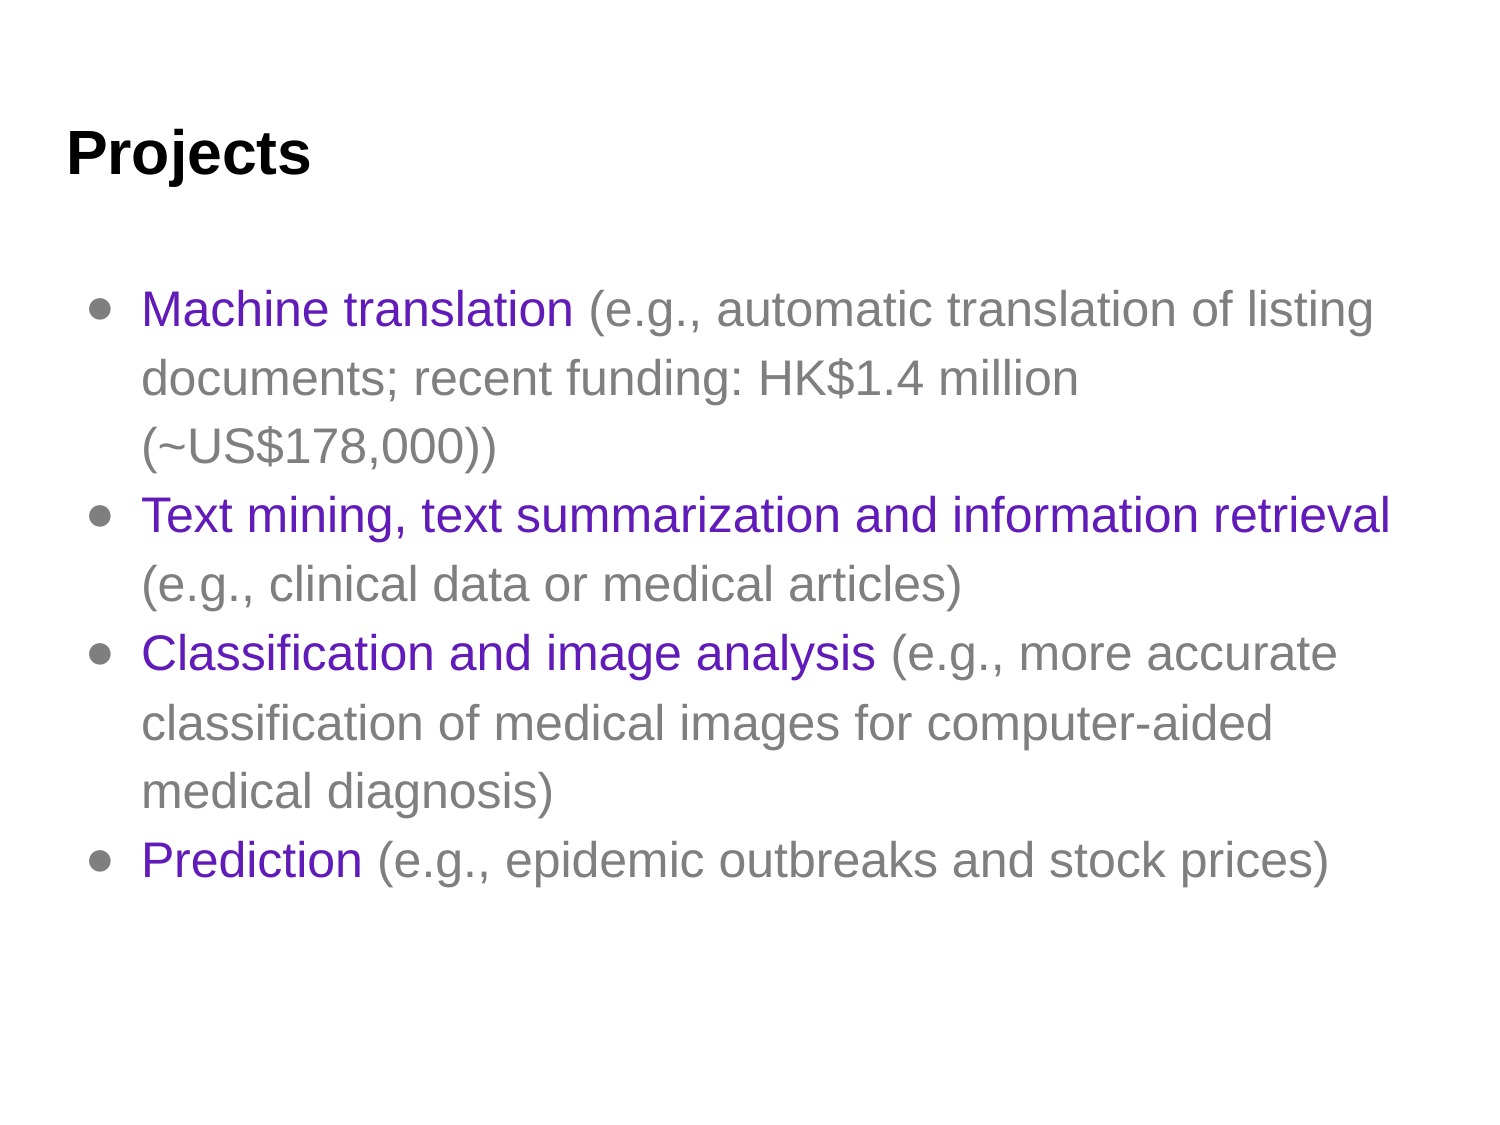

# Projects
Machine translation (e.g., automatic translation of listing documents; recent funding: HK$1.4 million (~US$178,000))
Text mining, text summarization and information retrieval (e.g., clinical data or medical articles)
Classification and image analysis (e.g., more accurate classification of medical images for computer-aided medical diagnosis)
Prediction (e.g., epidemic outbreaks and stock prices)